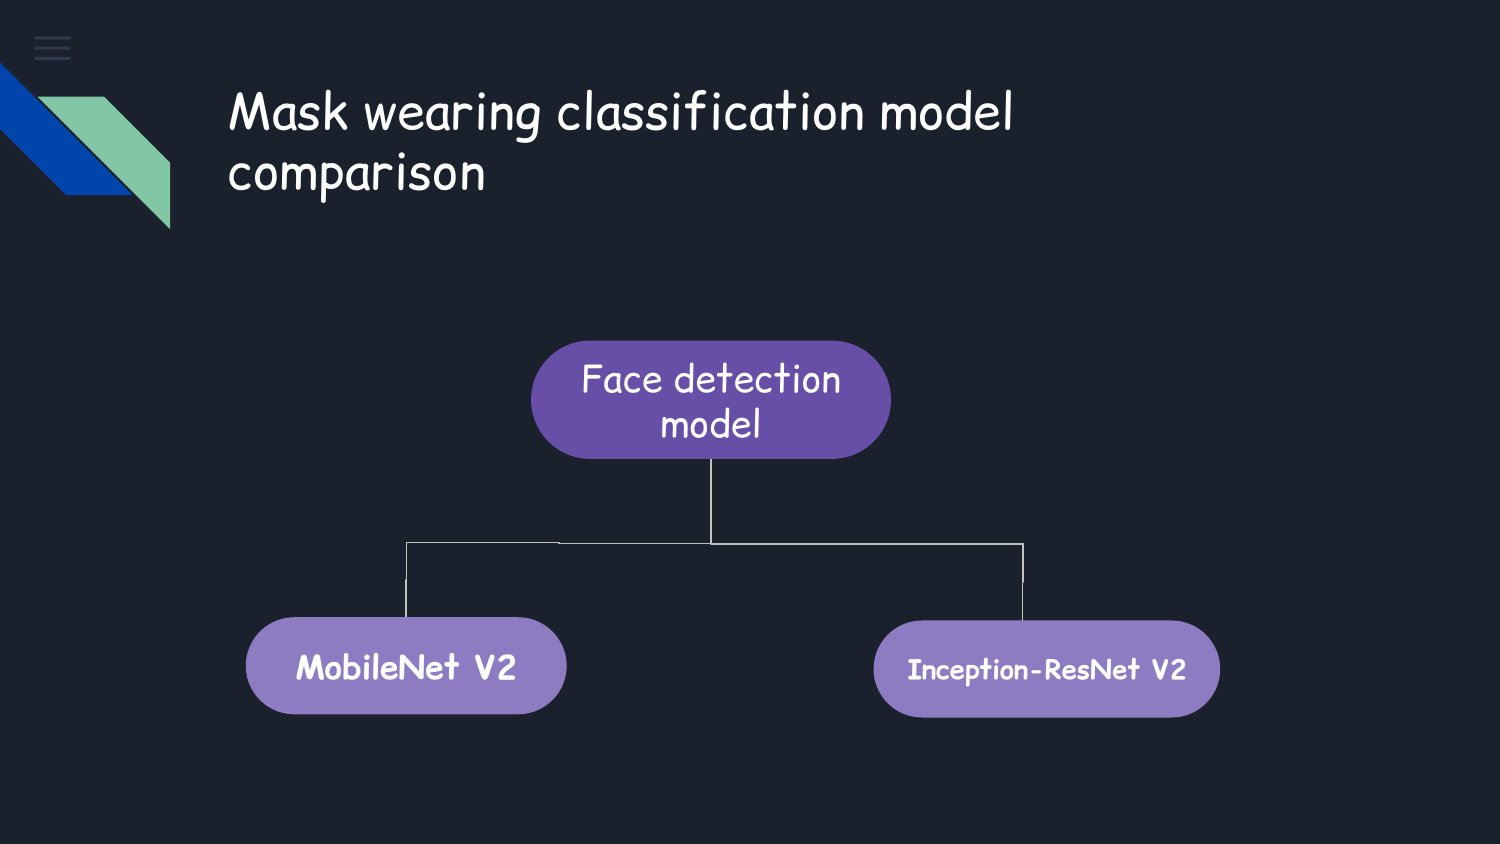

# Mask wearing classification model comparison
Face detection model
MobileNet V2
Inception-ResNet V2